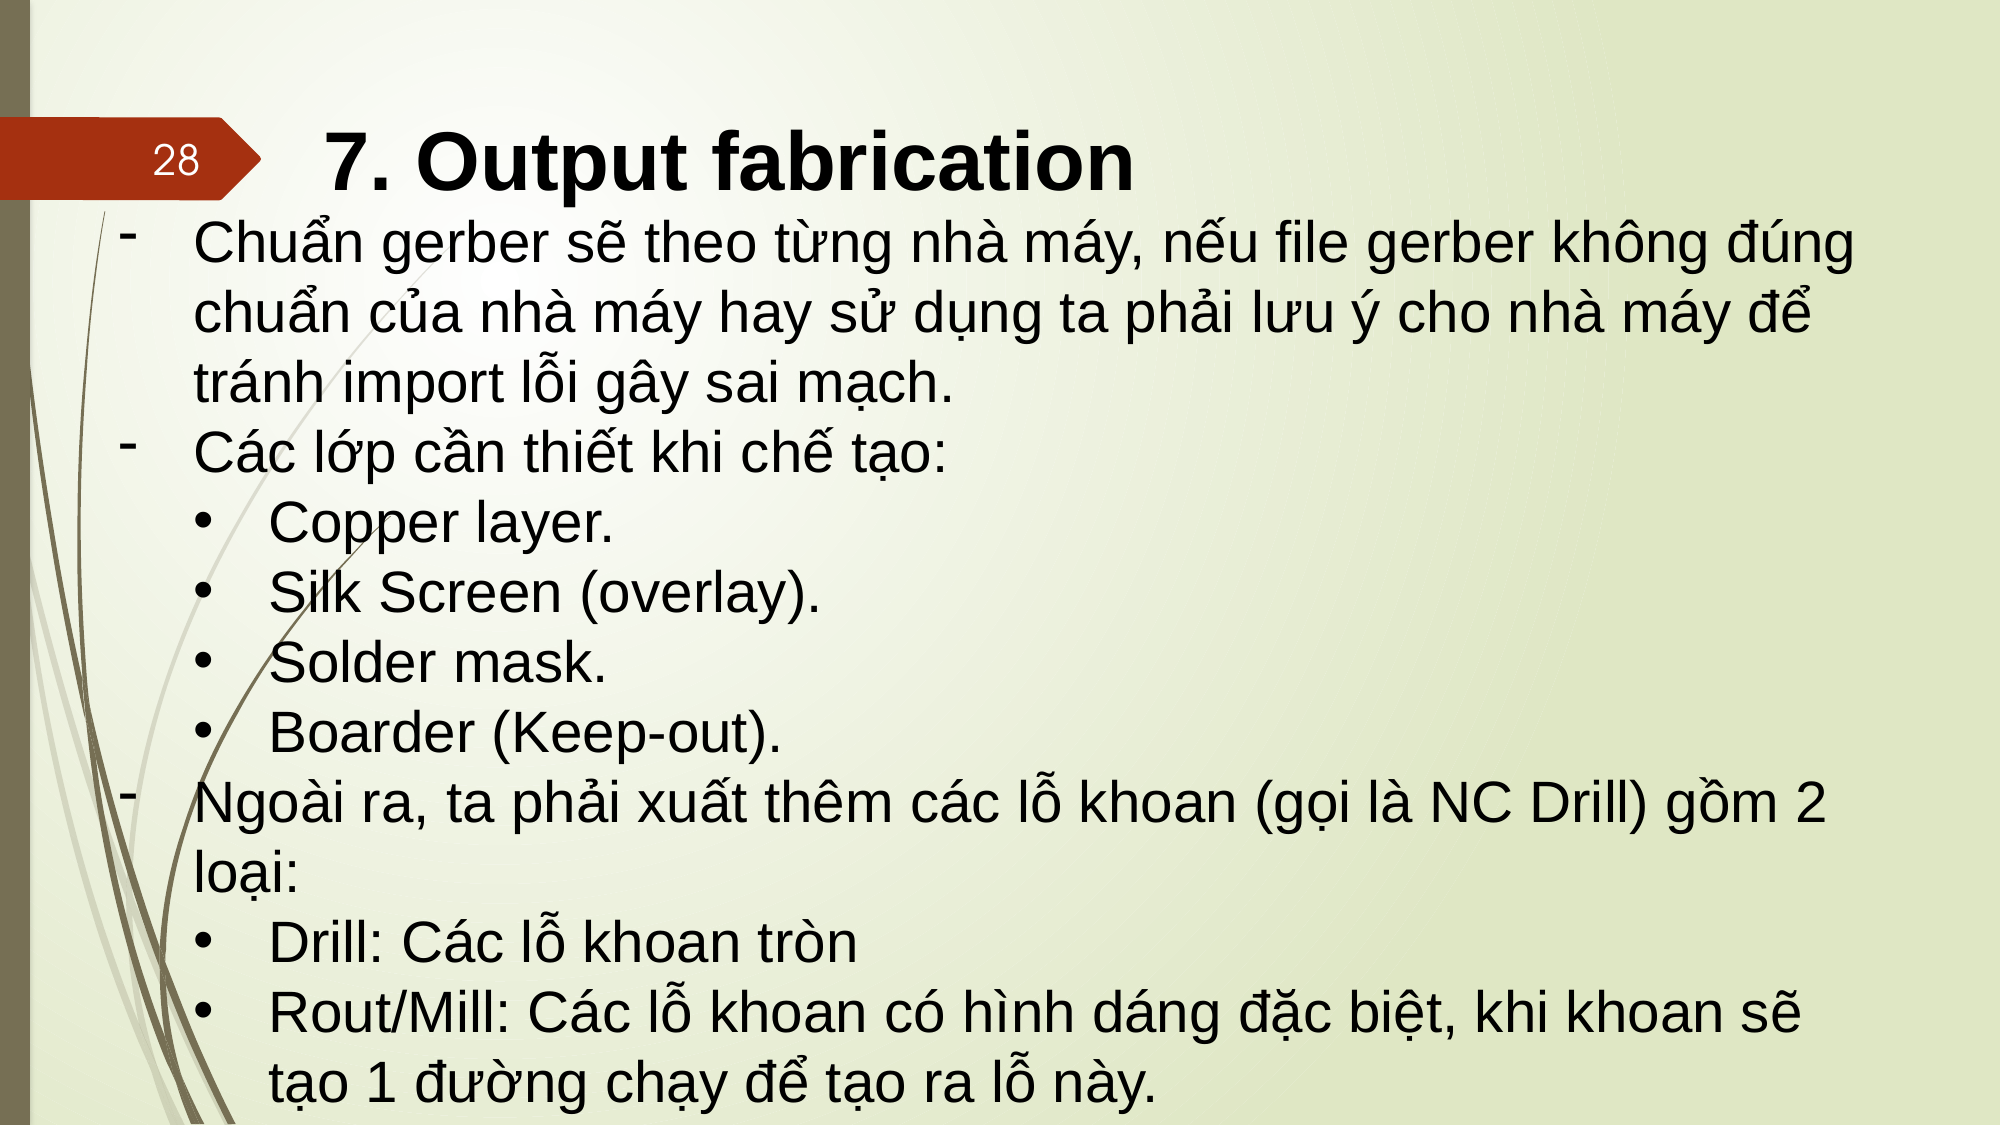

7. Output fabrication
28
Chuẩn gerber sẽ theo từng nhà máy, nếu file gerber không đúng chuẩn của nhà máy hay sử dụng ta phải lưu ý cho nhà máy để tránh import lỗi gây sai mạch.
Các lớp cần thiết khi chế tạo:
Copper layer.
Silk Screen (overlay).
Solder mask.
Boarder (Keep-out).
Ngoài ra, ta phải xuất thêm các lỗ khoan (gọi là NC Drill) gồm 2 loại:
Drill: Các lỗ khoan tròn
Rout/Mill: Các lỗ khoan có hình dáng đặc biệt, khi khoan sẽ tạo 1 đường chạy để tạo ra lỗ này.